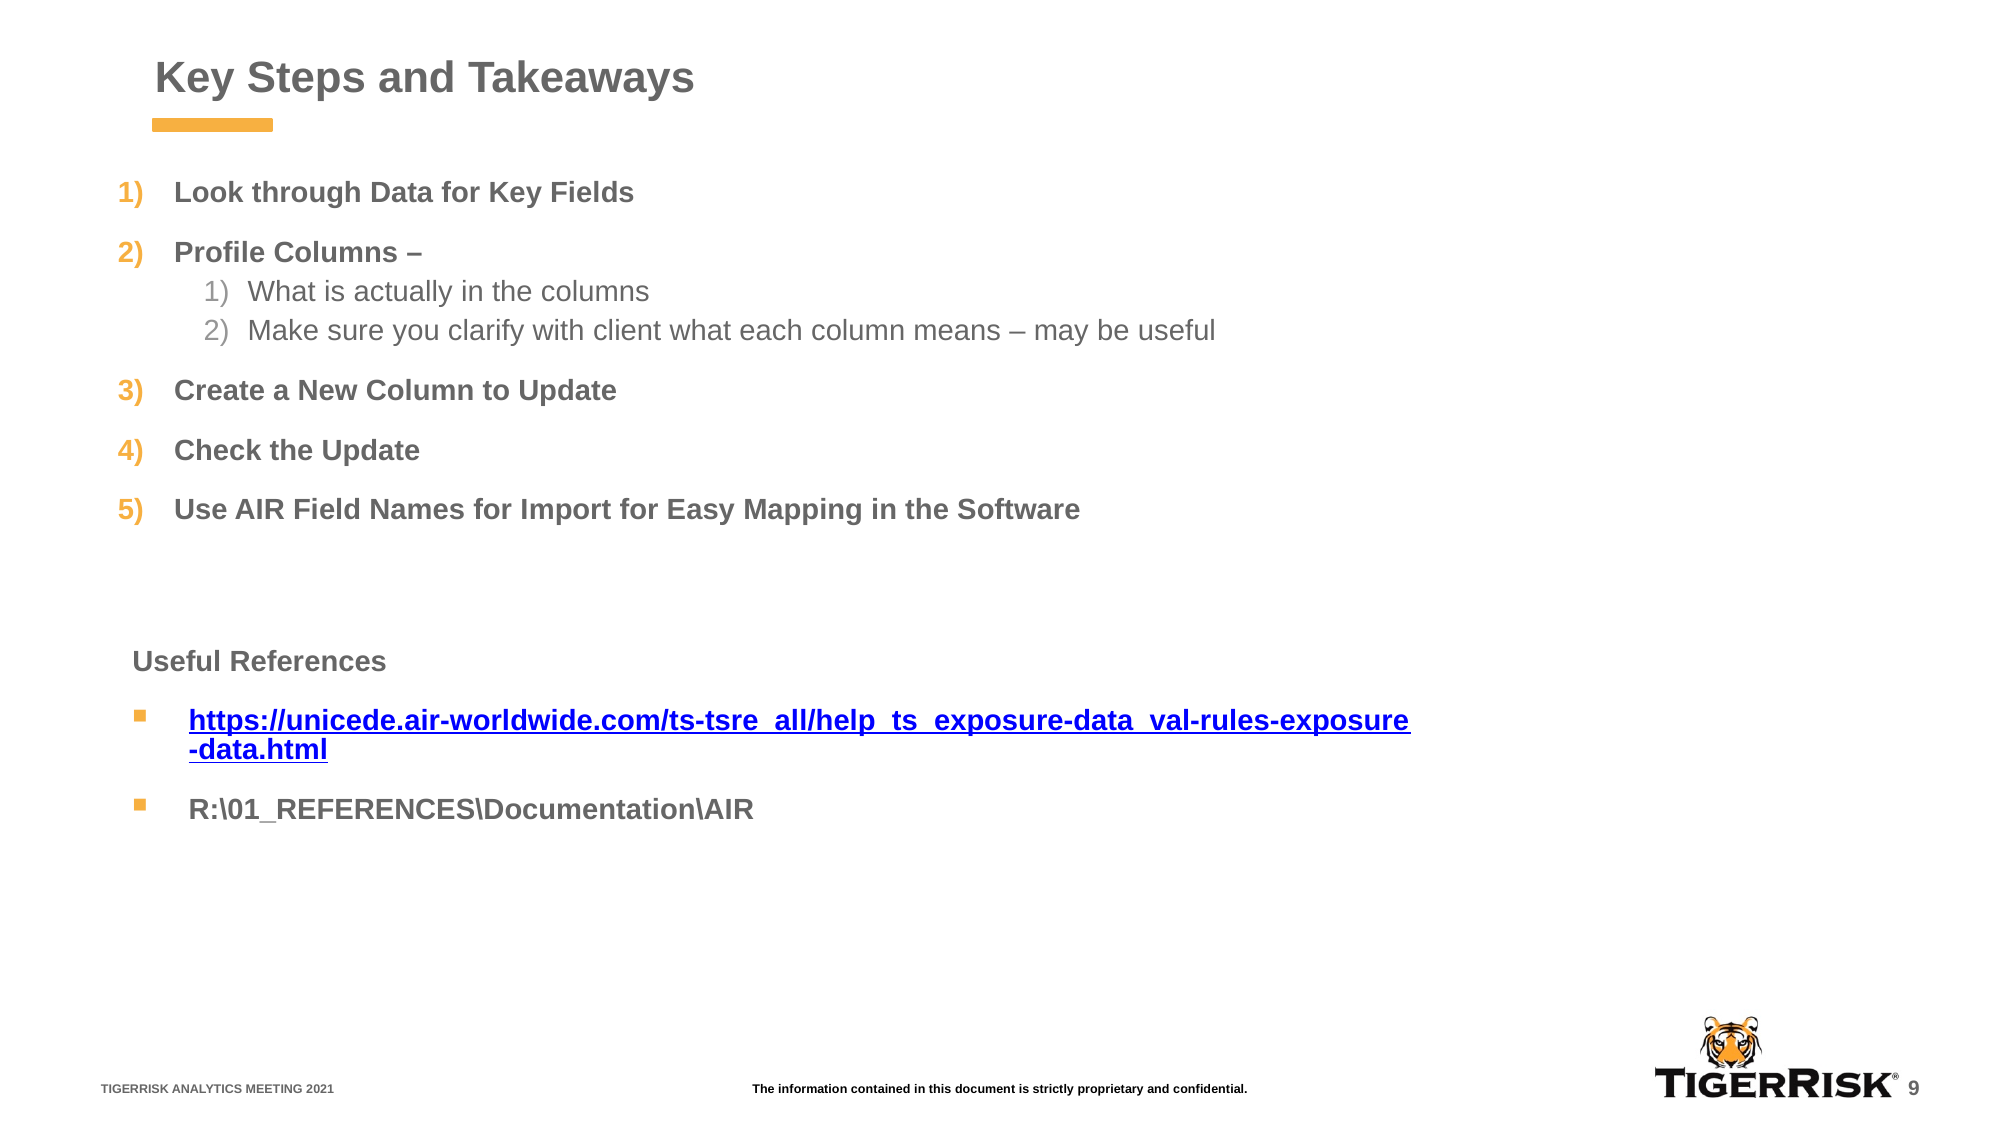

# Key Steps and Takeaways
Look through Data for Key Fields
Profile Columns –
What is actually in the columns
Make sure you clarify with client what each column means – may be useful
Create a New Column to Update
Check the Update
Use AIR Field Names for Import for Easy Mapping in the Software
Useful References
https://unicede.air-worldwide.com/ts-tsre_all/help_ts_exposure-data_val-rules-exposure-data.html
R:\01_REFERENCES\Documentation\AIR